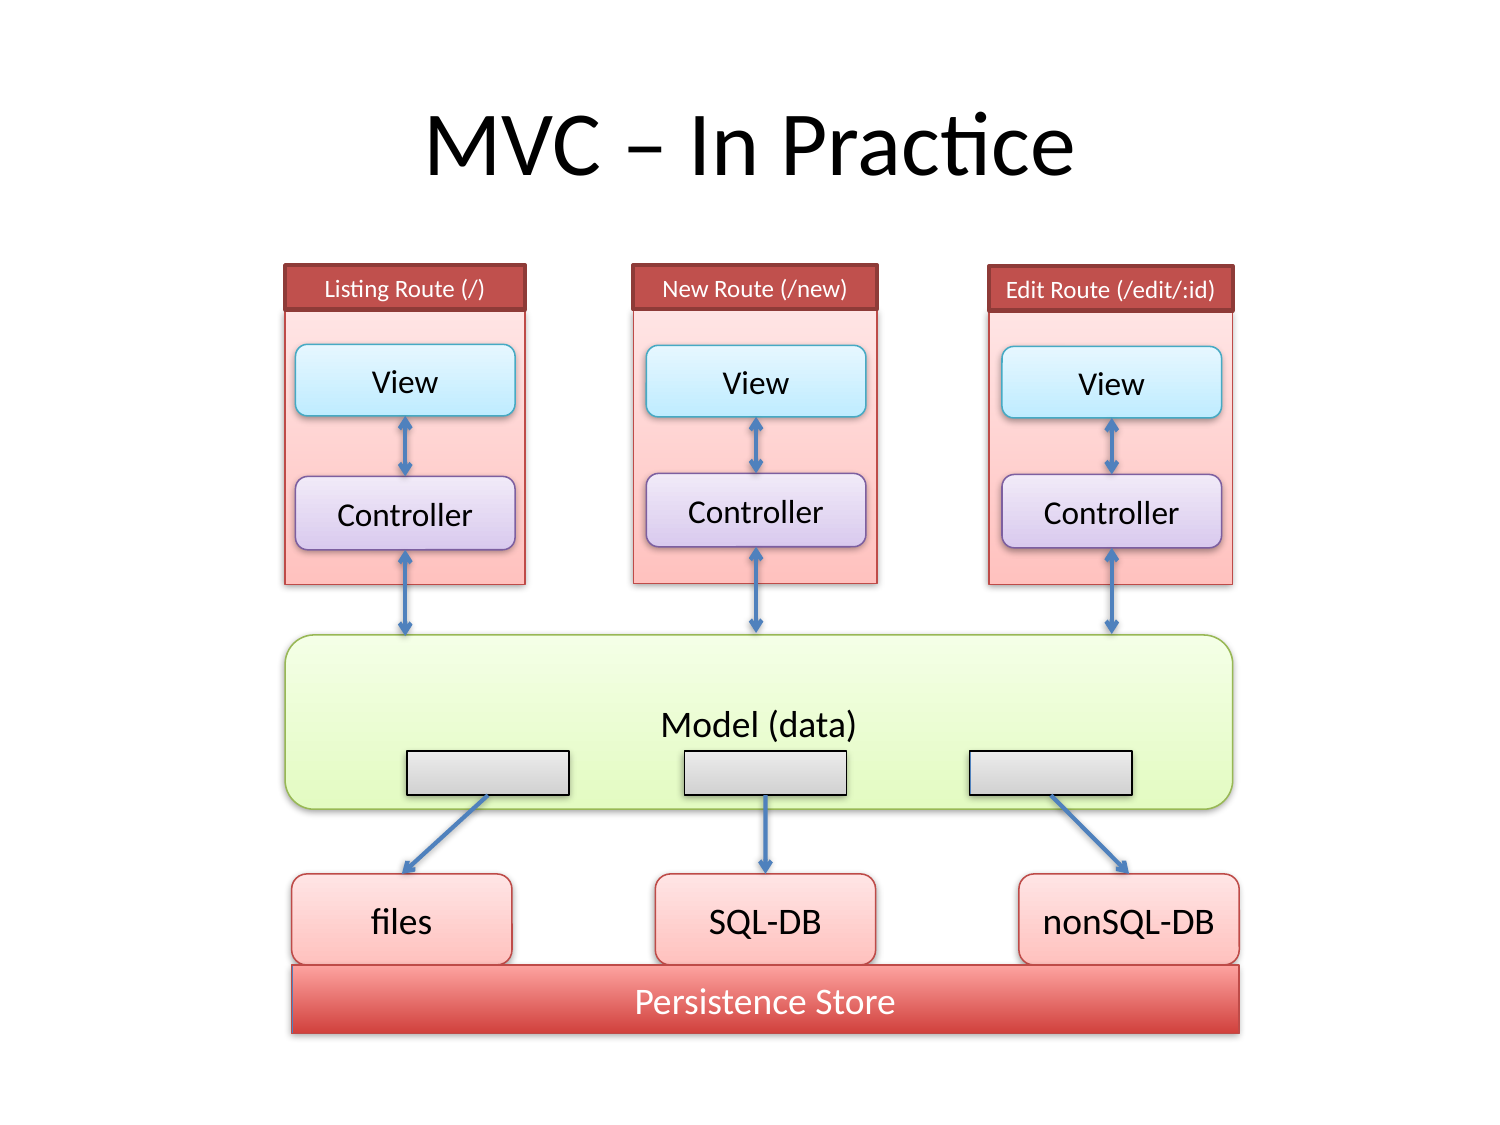

# MVC – In Practice
New Route (/new)
Listing Route (/)
Edit Route (/edit/:id)

View
View
View
Controller
Controller
Controller
Model (data)

files
SQL-DB
nonSQL-DB
Persistence Store